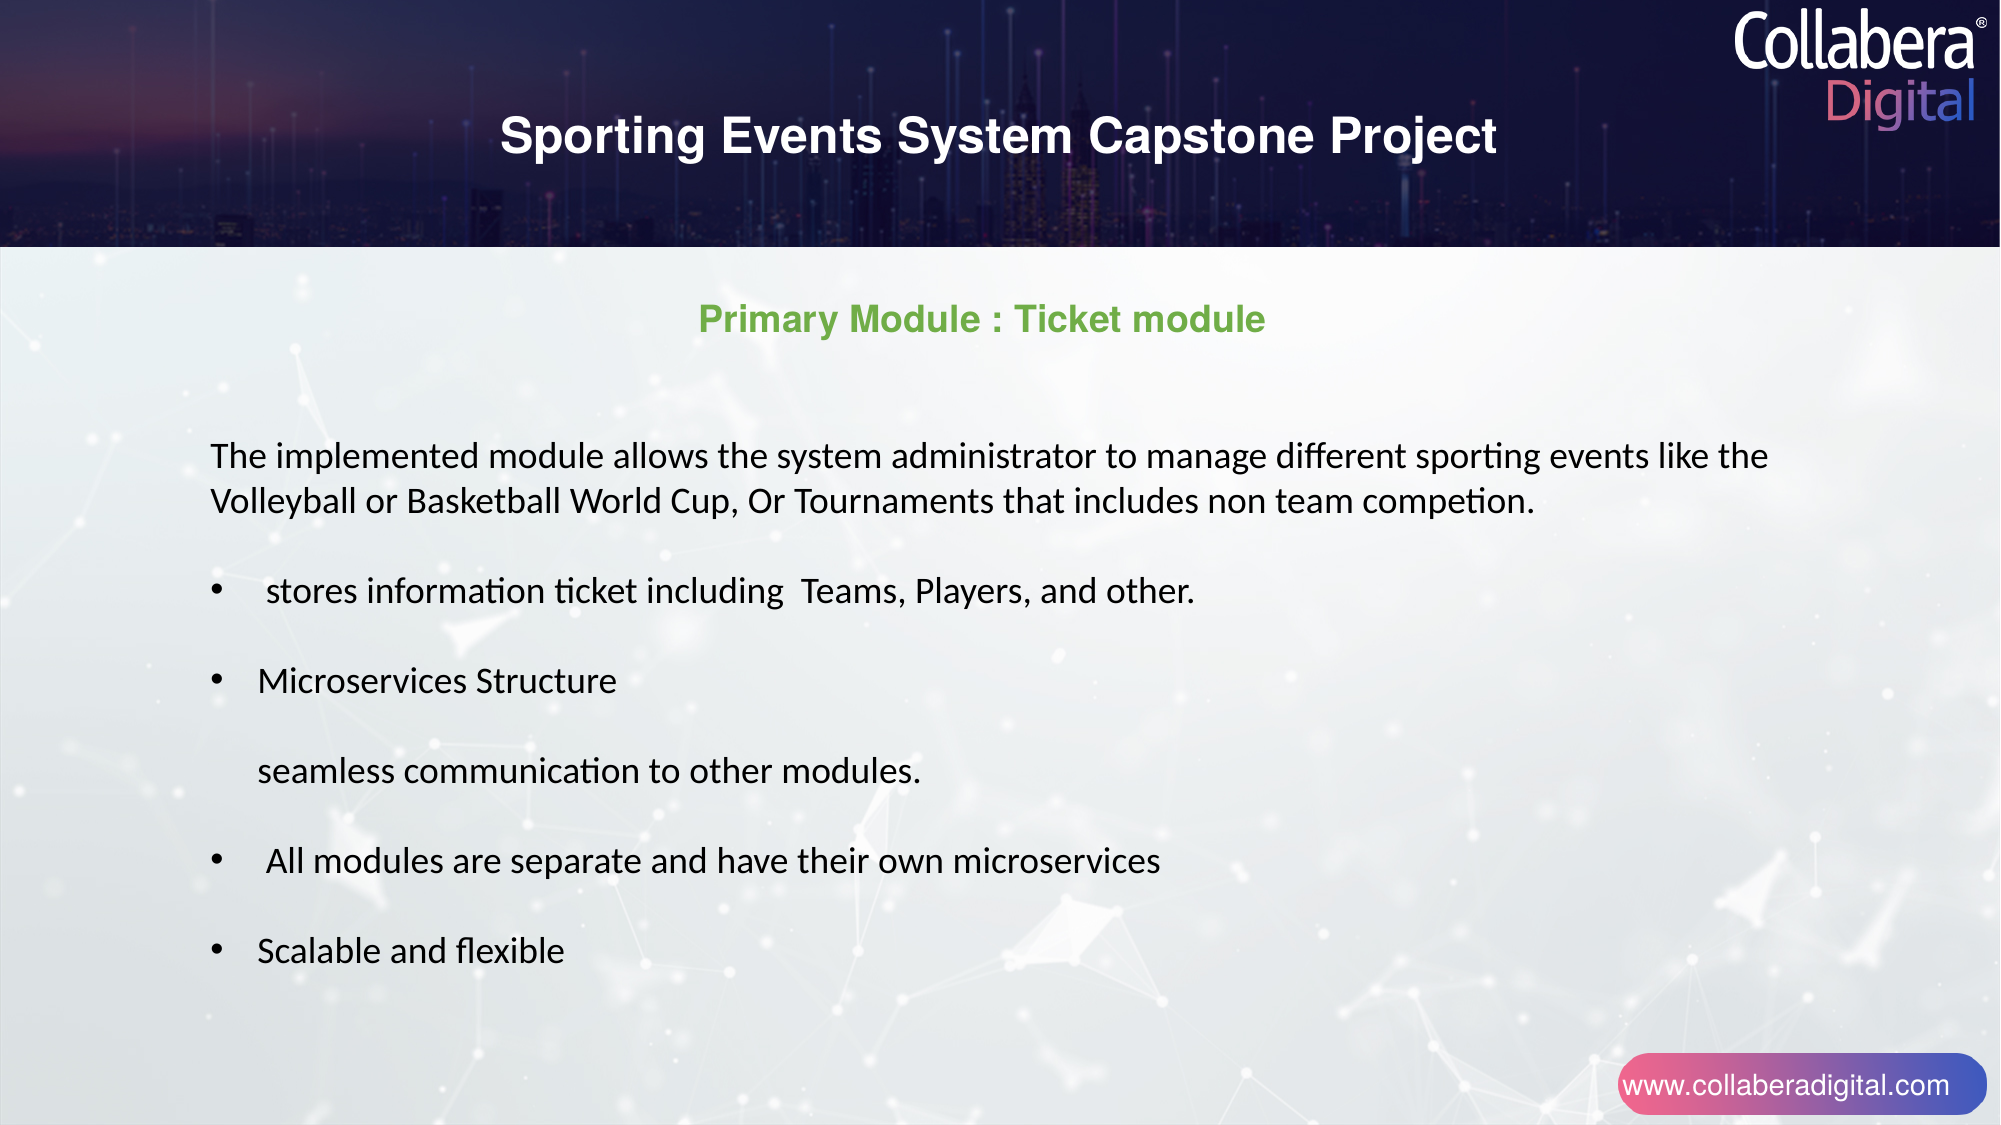

Sporting Events System Capstone Project

Primary Module : Ticket module
The implemented module allows the system administrator to manage different sporting events like the Volleyball or Basketball World Cup, Or Tournaments that includes non team competion.

 stores information ticket including  Teams, Players, and other.

Microservices Structure
seamless communication to other modules.

 All modules are separate and have their own microservices

Scalable and flexible